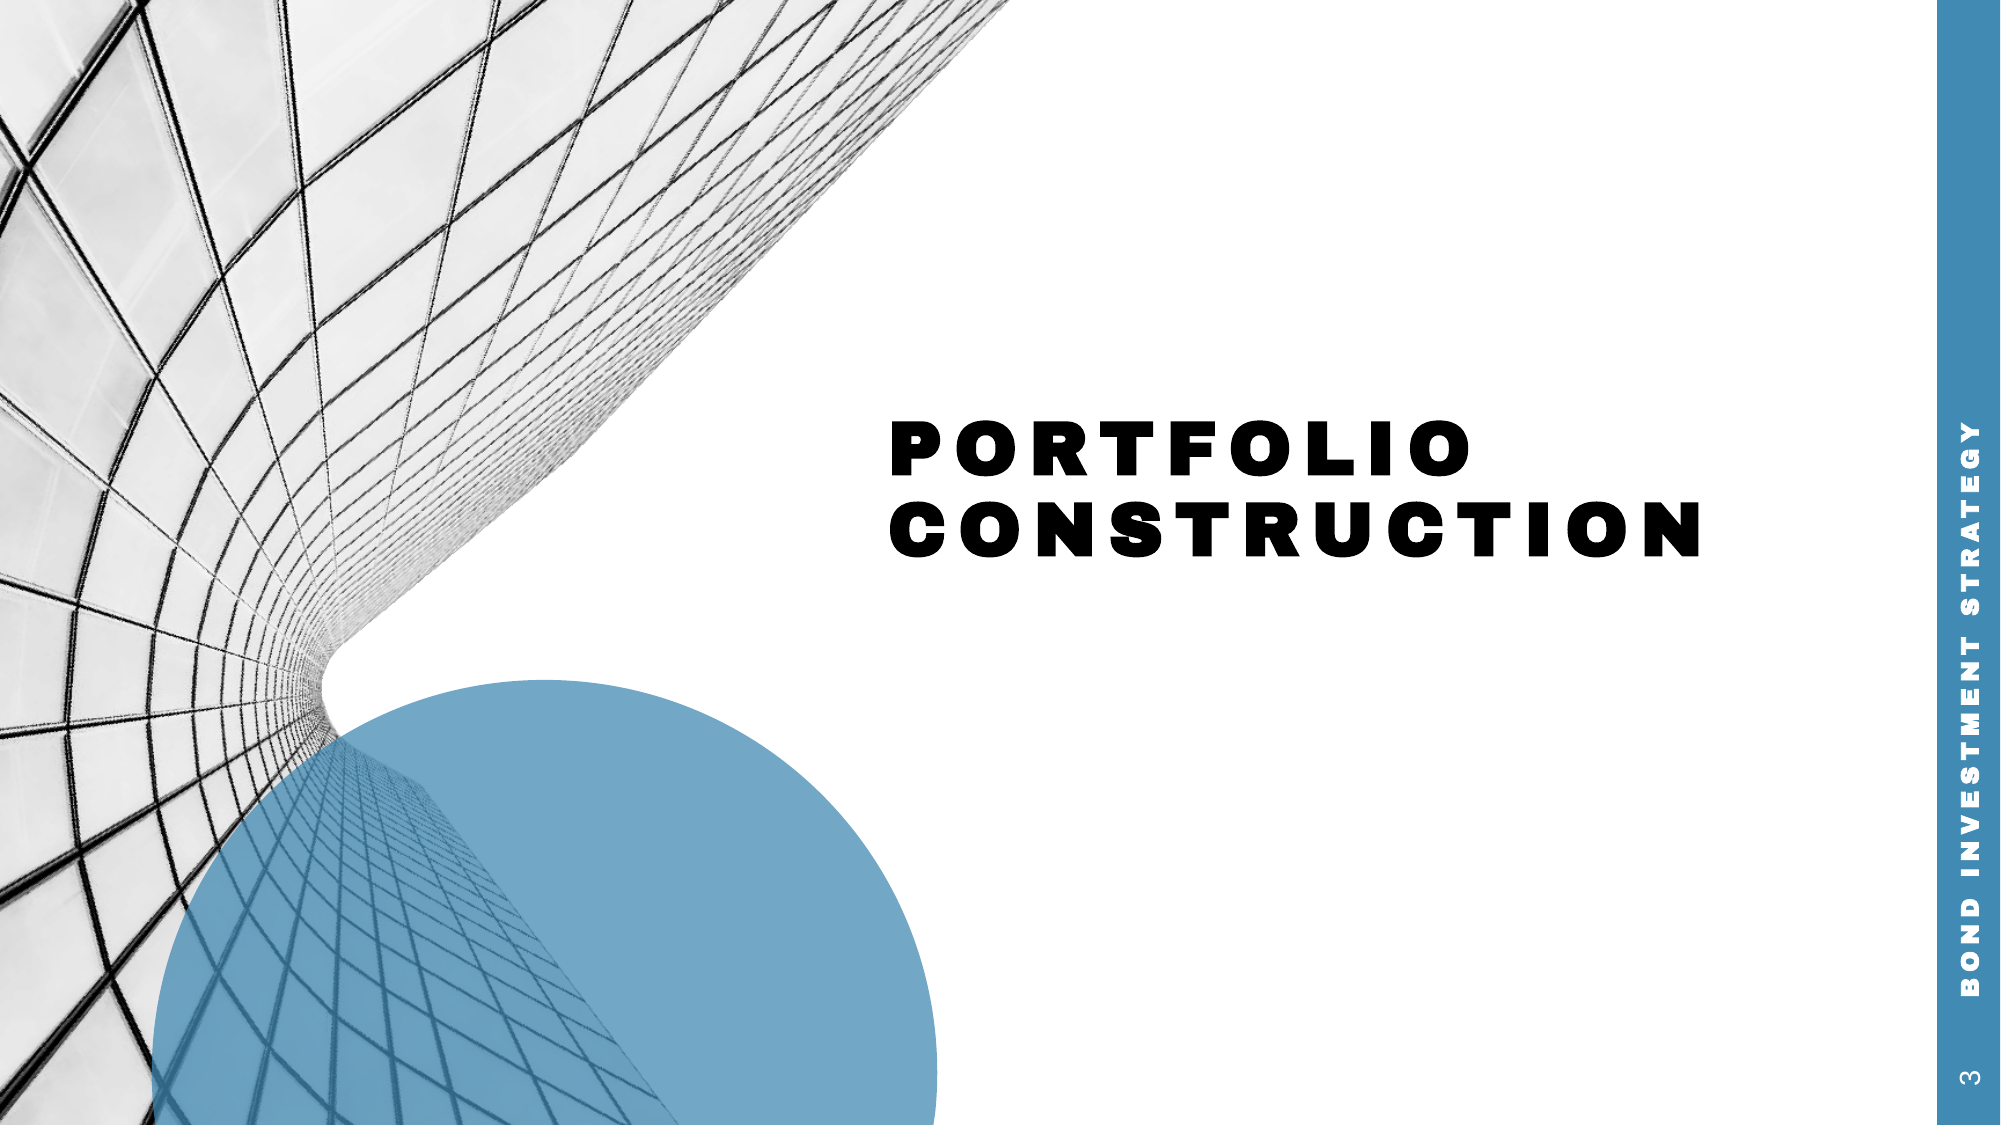

# Portfolio constructıon
Bond investment strategy

3